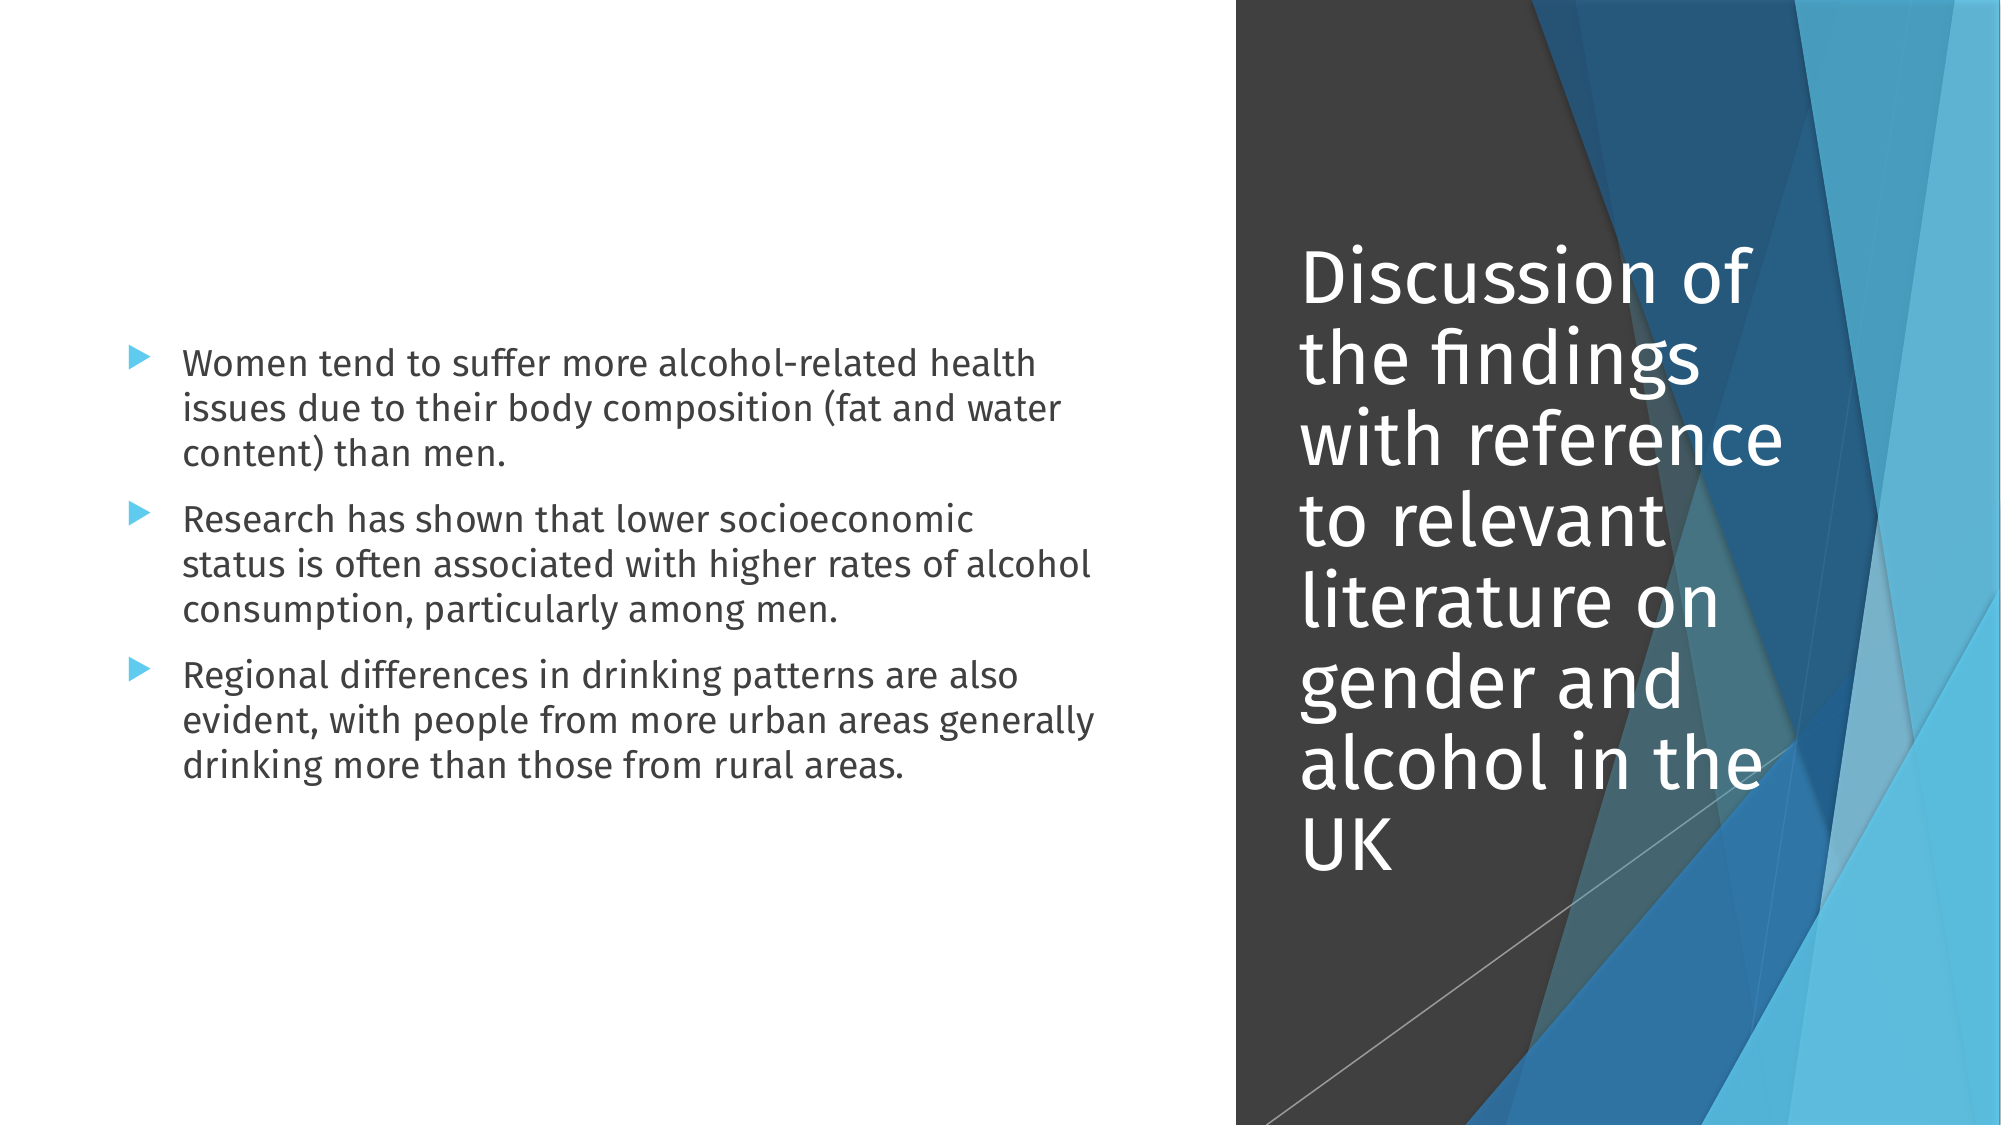

Women tend to suffer more alcohol-related health issues due to their body composition (fat and water content) than men.
Research has shown that lower socioeconomic status is often associated with higher rates of alcohol consumption, particularly among men.
Regional differences in drinking patterns are also evident, with people from more urban areas generally drinking more than those from rural areas.
# Discussion of the findings with reference to relevant literature on gender and alcohol in the UK